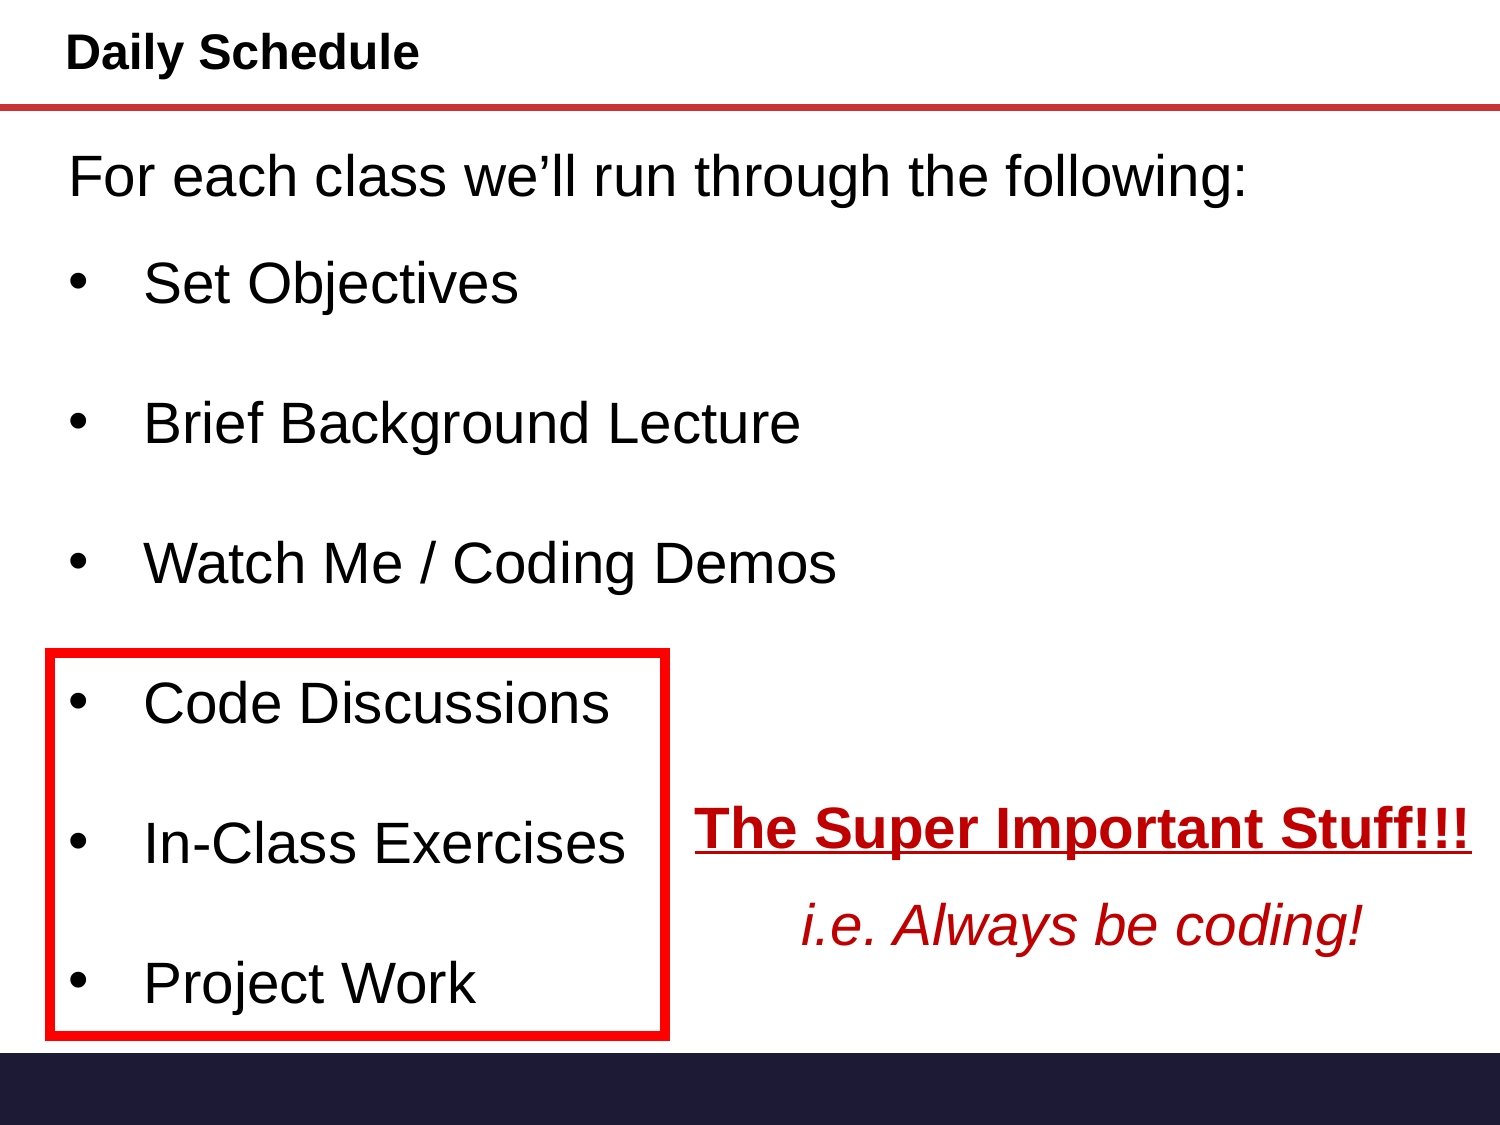

# Daily Schedule
For each class we’ll run through the following:

Set Objectives

Brief Background Lecture

Watch Me / Coding Demos

Code Discussions

In-Class Exercises

Project Work

The Super Important Stuff!!!
i.e. Always be coding!